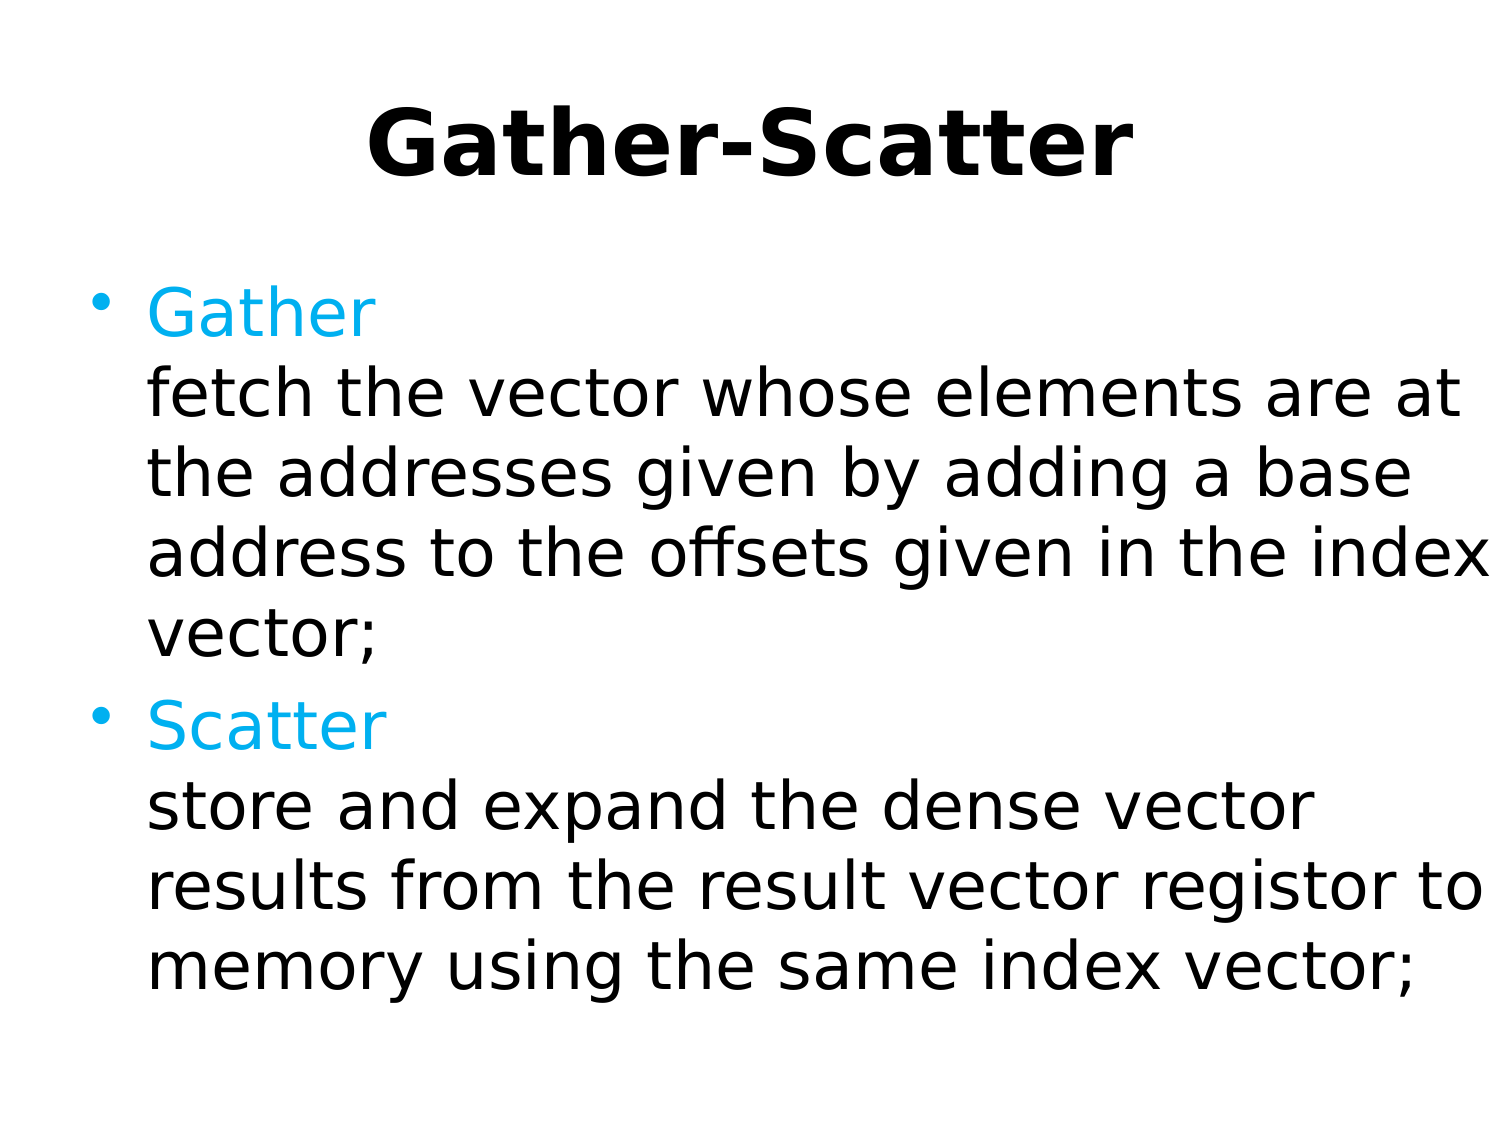

# Gather-Scatter
Gather                                              fetch the vector whose elements are at the addresses given by adding a base address to the offsets given in the index vector;
Scatter                                               store and expand the dense vector results from the result vector registor to memory using the same index vector;